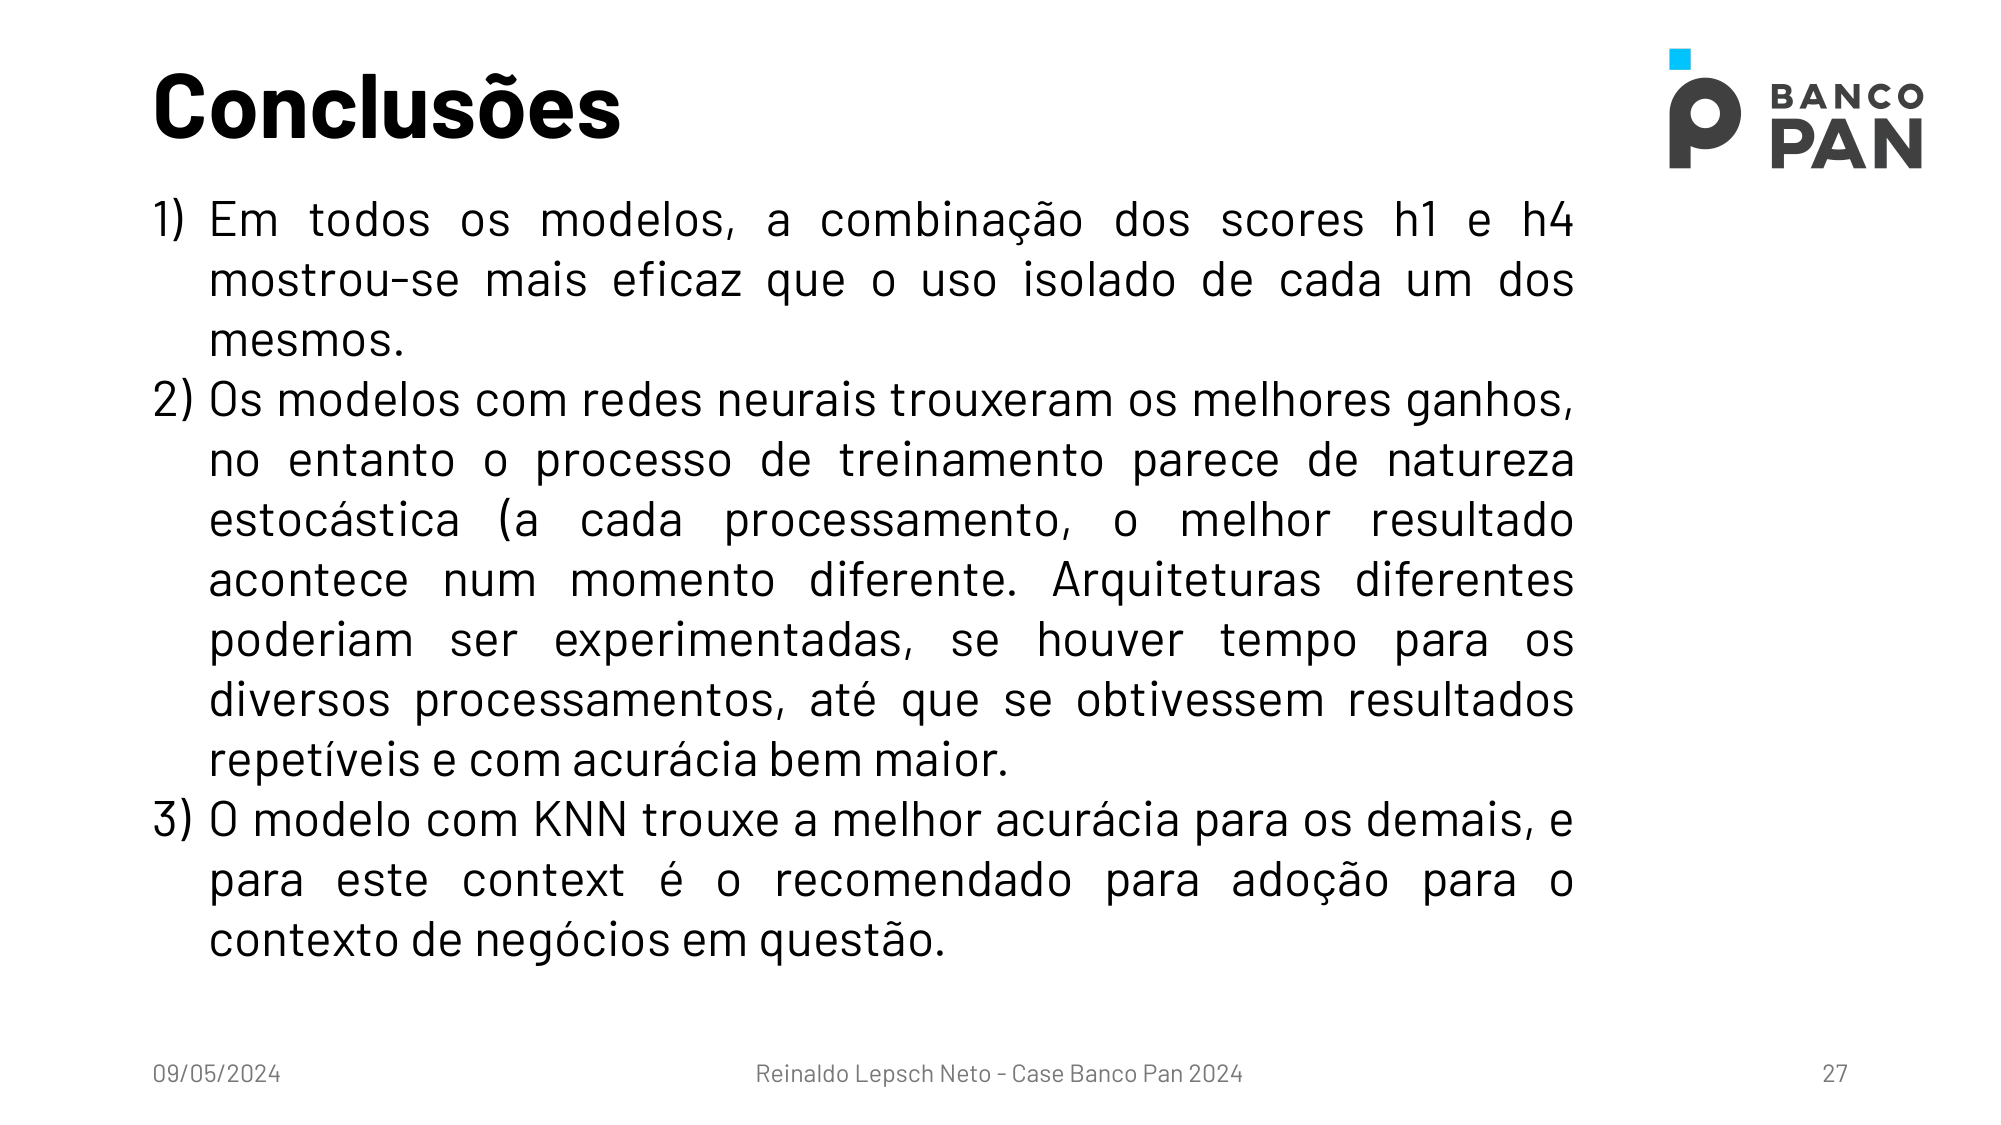

# Conclusões
Em todos os modelos, a combinação dos scores h1 e h4 mostrou-se mais eficaz que o uso isolado de cada um dos mesmos.
Os modelos com redes neurais trouxeram os melhores ganhos, no entanto o processo de treinamento parece de natureza estocástica (a cada processamento, o melhor resultado acontece num momento diferente. Arquiteturas diferentes poderiam ser experimentadas, se houver tempo para os diversos processamentos, até que se obtivessem resultados repetíveis e com acurácia bem maior.
O modelo com KNN trouxe a melhor acurácia para os demais, e para este context é o recomendado para adoção para o contexto de negócios em questão.

09/05/2024
Reinaldo Lepsch Neto - Case Banco Pan 2024
27